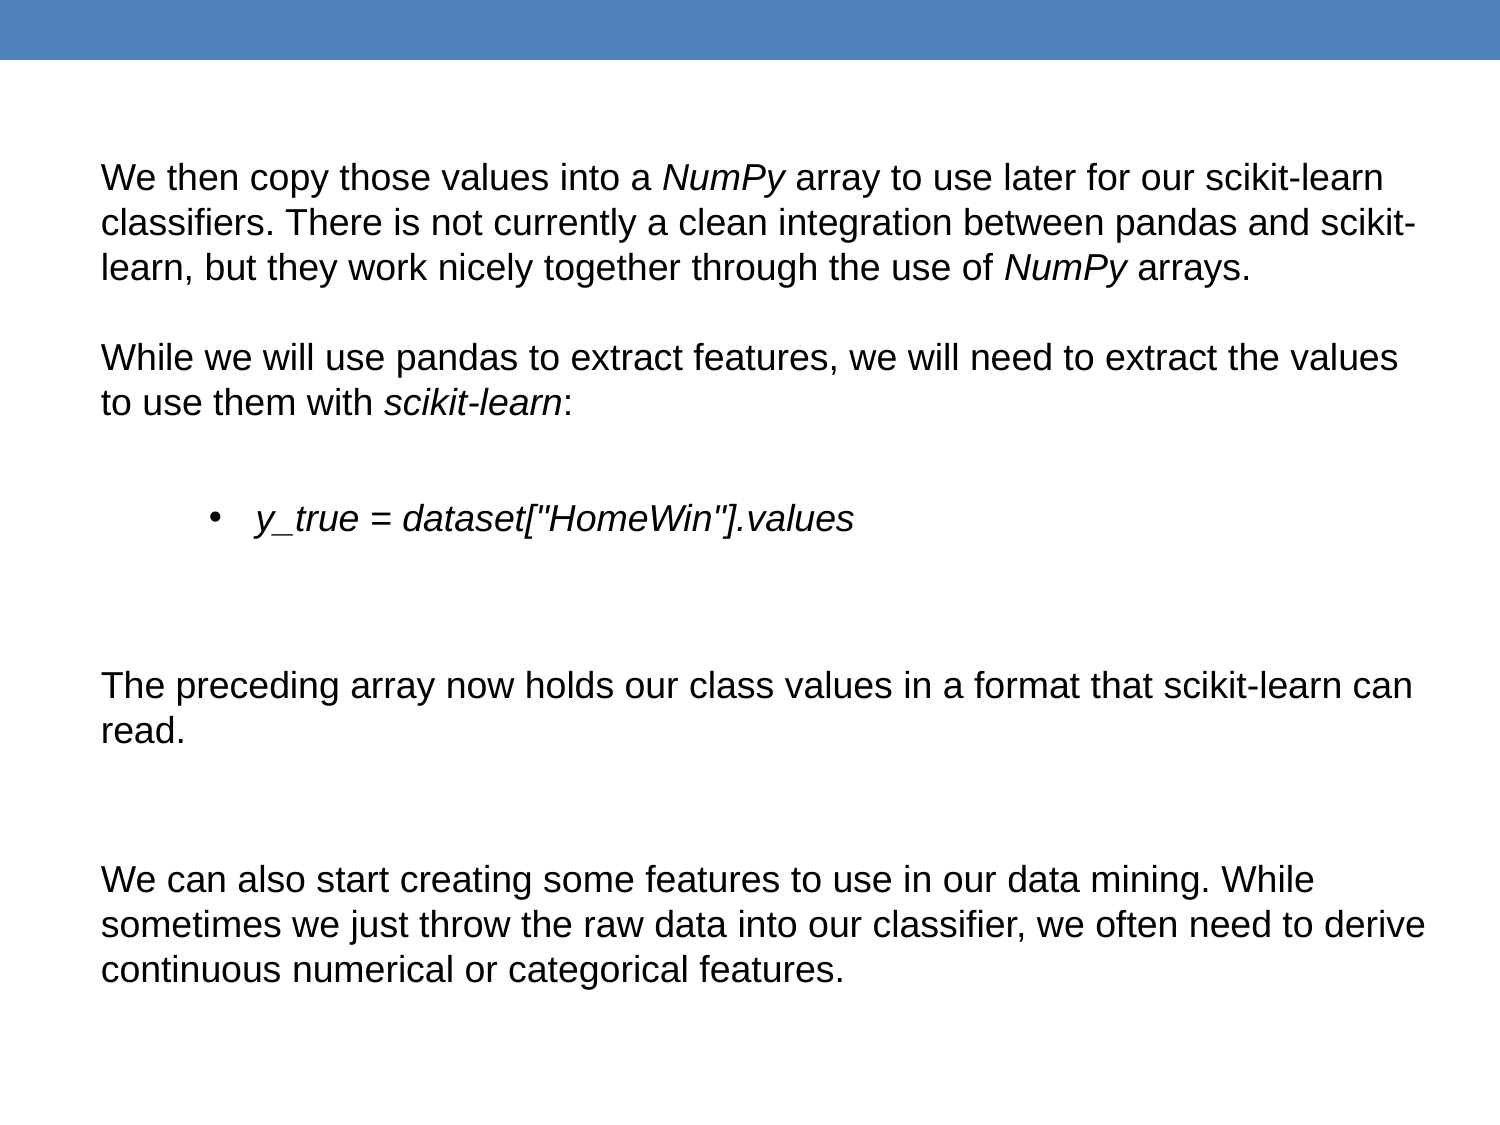

We then copy those values into a NumPy array to use later for our scikit-learn
classifiers. There is not currently a clean integration between pandas and scikit-learn, but they work nicely together through the use of NumPy arrays.

While we will use pandas to extract features, we will need to extract the values to use them with scikit-learn:
y_true = dataset["HomeWin"].values
The preceding array now holds our class values in a format that scikit-learn can read.
We can also start creating some features to use in our data mining. While sometimes we just throw the raw data into our classifier, we often need to derive continuous numerical or categorical features.